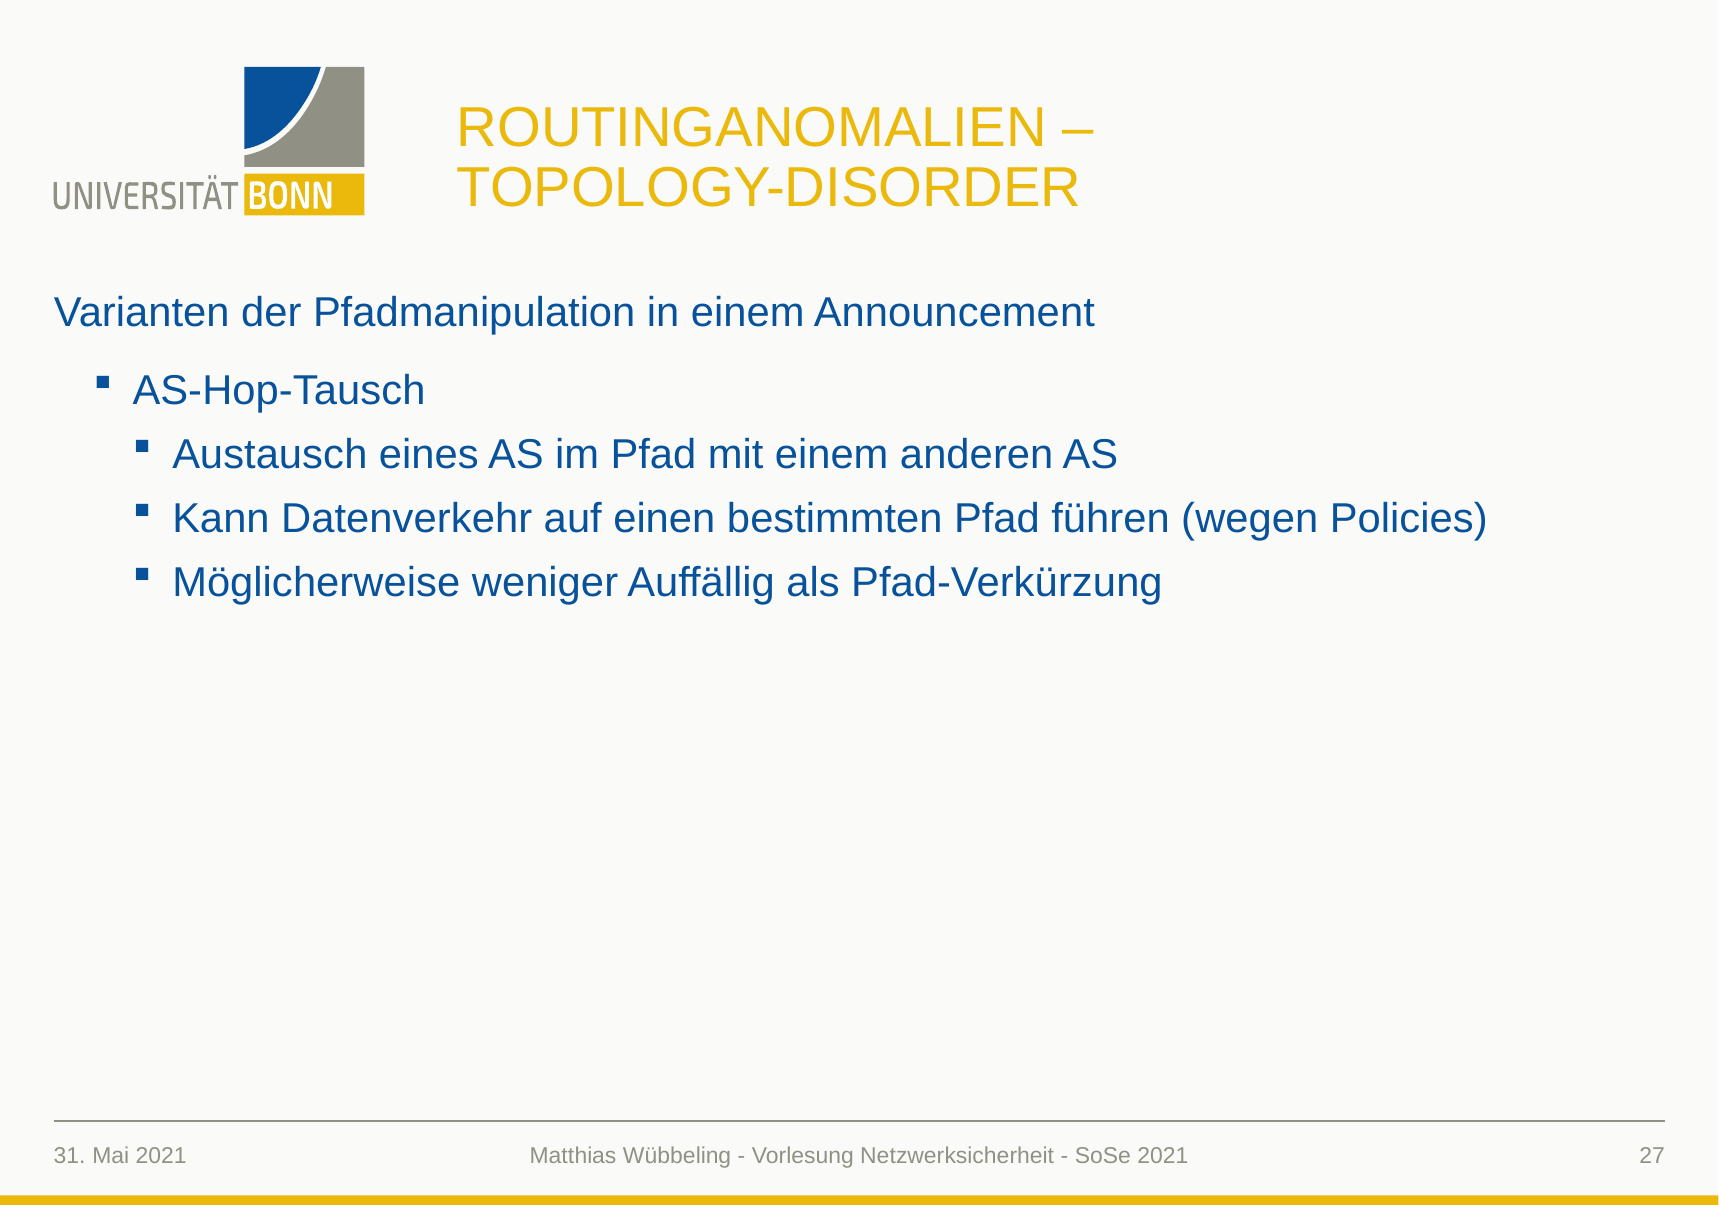

# RoutingAnomalien – Topology-Disorder
Varianten der Pfadmanipulation in einem Announcement
AS-Hop-Tausch
Austausch eines AS im Pfad mit einem anderen AS
Kann Datenverkehr auf einen bestimmten Pfad führen (wegen Policies)
Möglicherweise weniger Auffällig als Pfad-Verkürzung
31. Mai 2021
27
Matthias Wübbeling - Vorlesung Netzwerksicherheit - SoSe 2021